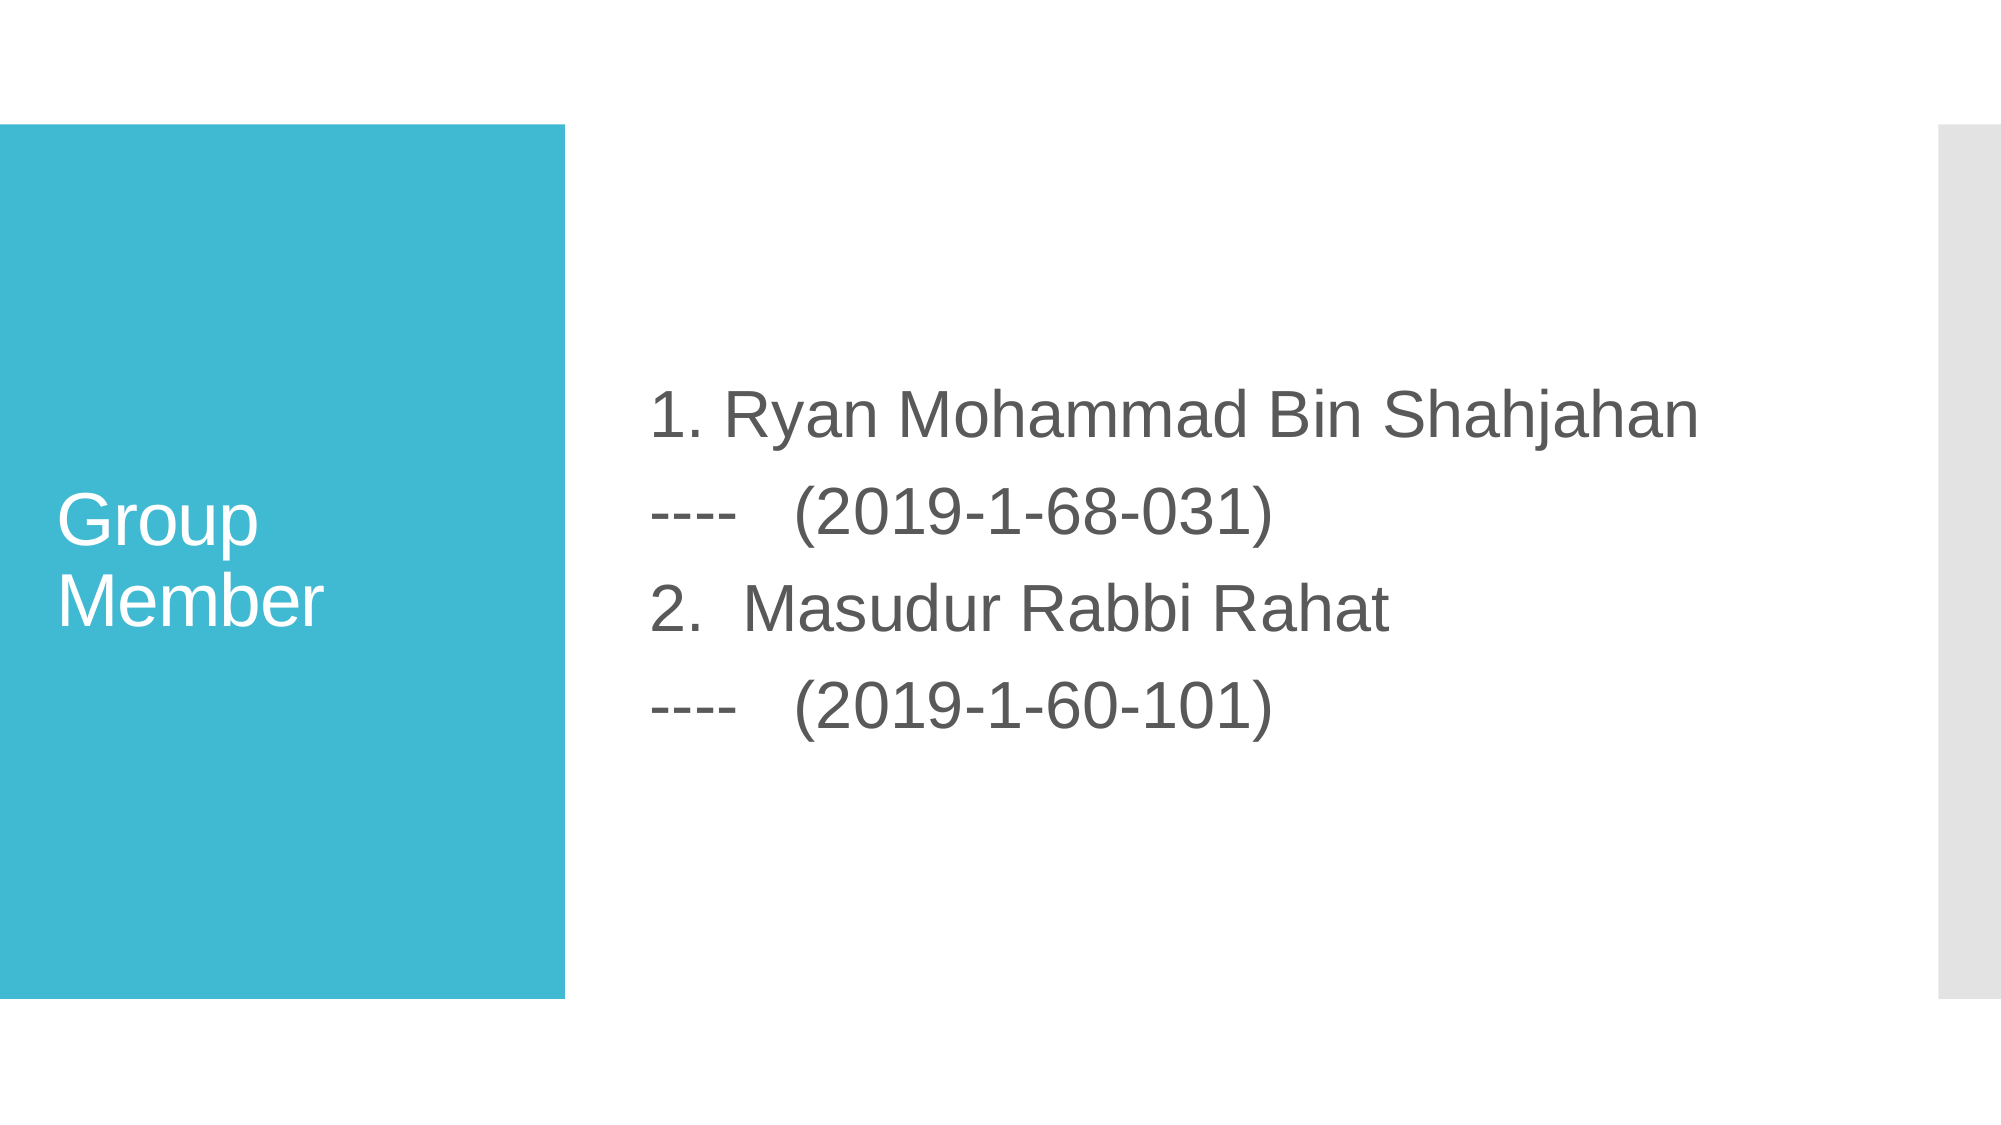

1. Ryan Mohammad Bin Shahjahan
----   (2019-1-68-031)
2.  Masudur Rabbi Rahat
----   (2019-1-60-101)
# Group Member